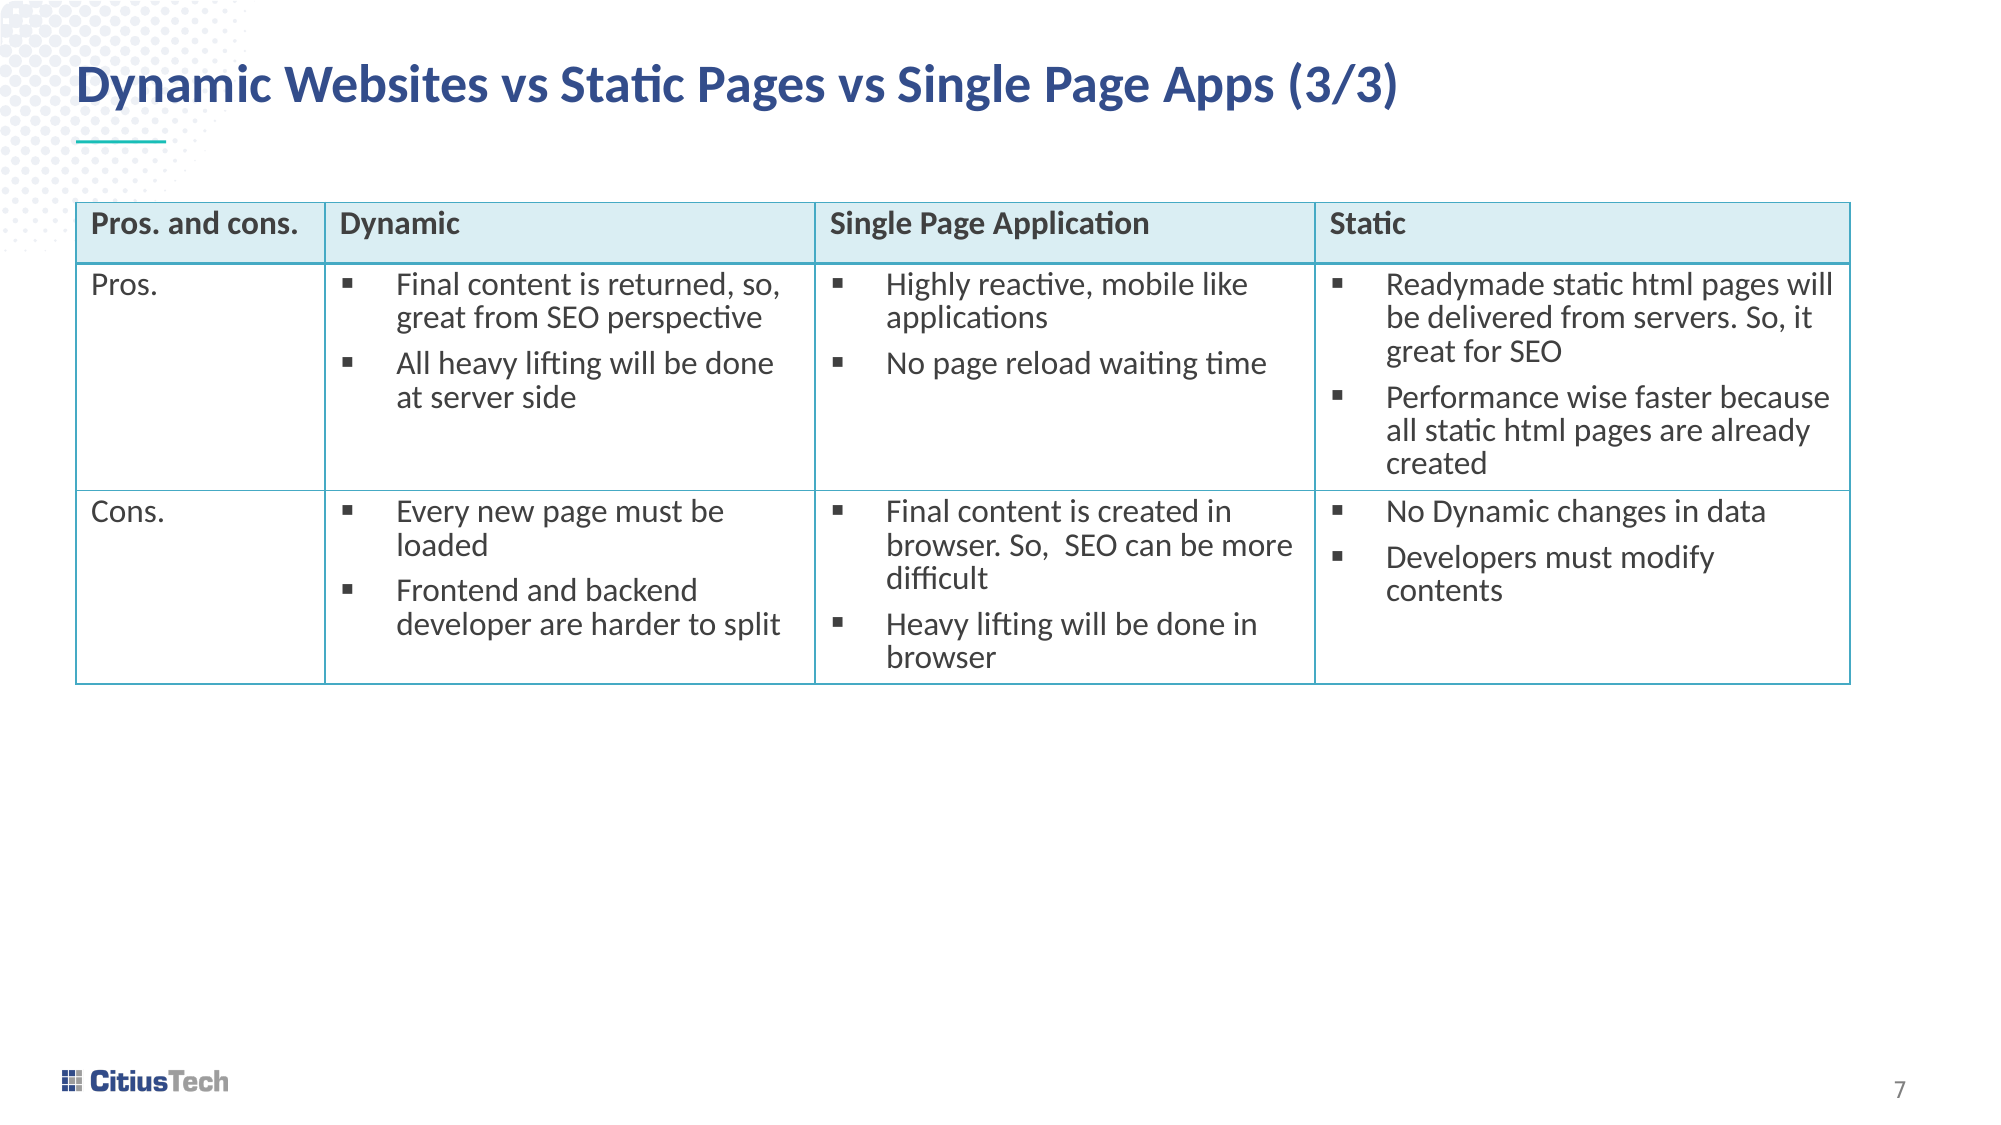

# Dynamic Websites vs Static Pages vs Single Page Apps (3/3)
| Pros. and cons. | Dynamic | Single Page Application | Static |
| --- | --- | --- | --- |
| Pros. | Final content is returned, so, great from SEO perspective All heavy lifting will be done at server side | Highly reactive, mobile like applications No page reload waiting time | Readymade static html pages will be delivered from servers. So, it great for SEO Performance wise faster because all static html pages are already created |
| Cons. | Every new page must be loaded Frontend and backend developer are harder to split | Final content is created in browser. So, SEO can be more difficult Heavy lifting will be done in browser | No Dynamic changes in data Developers must modify contents |